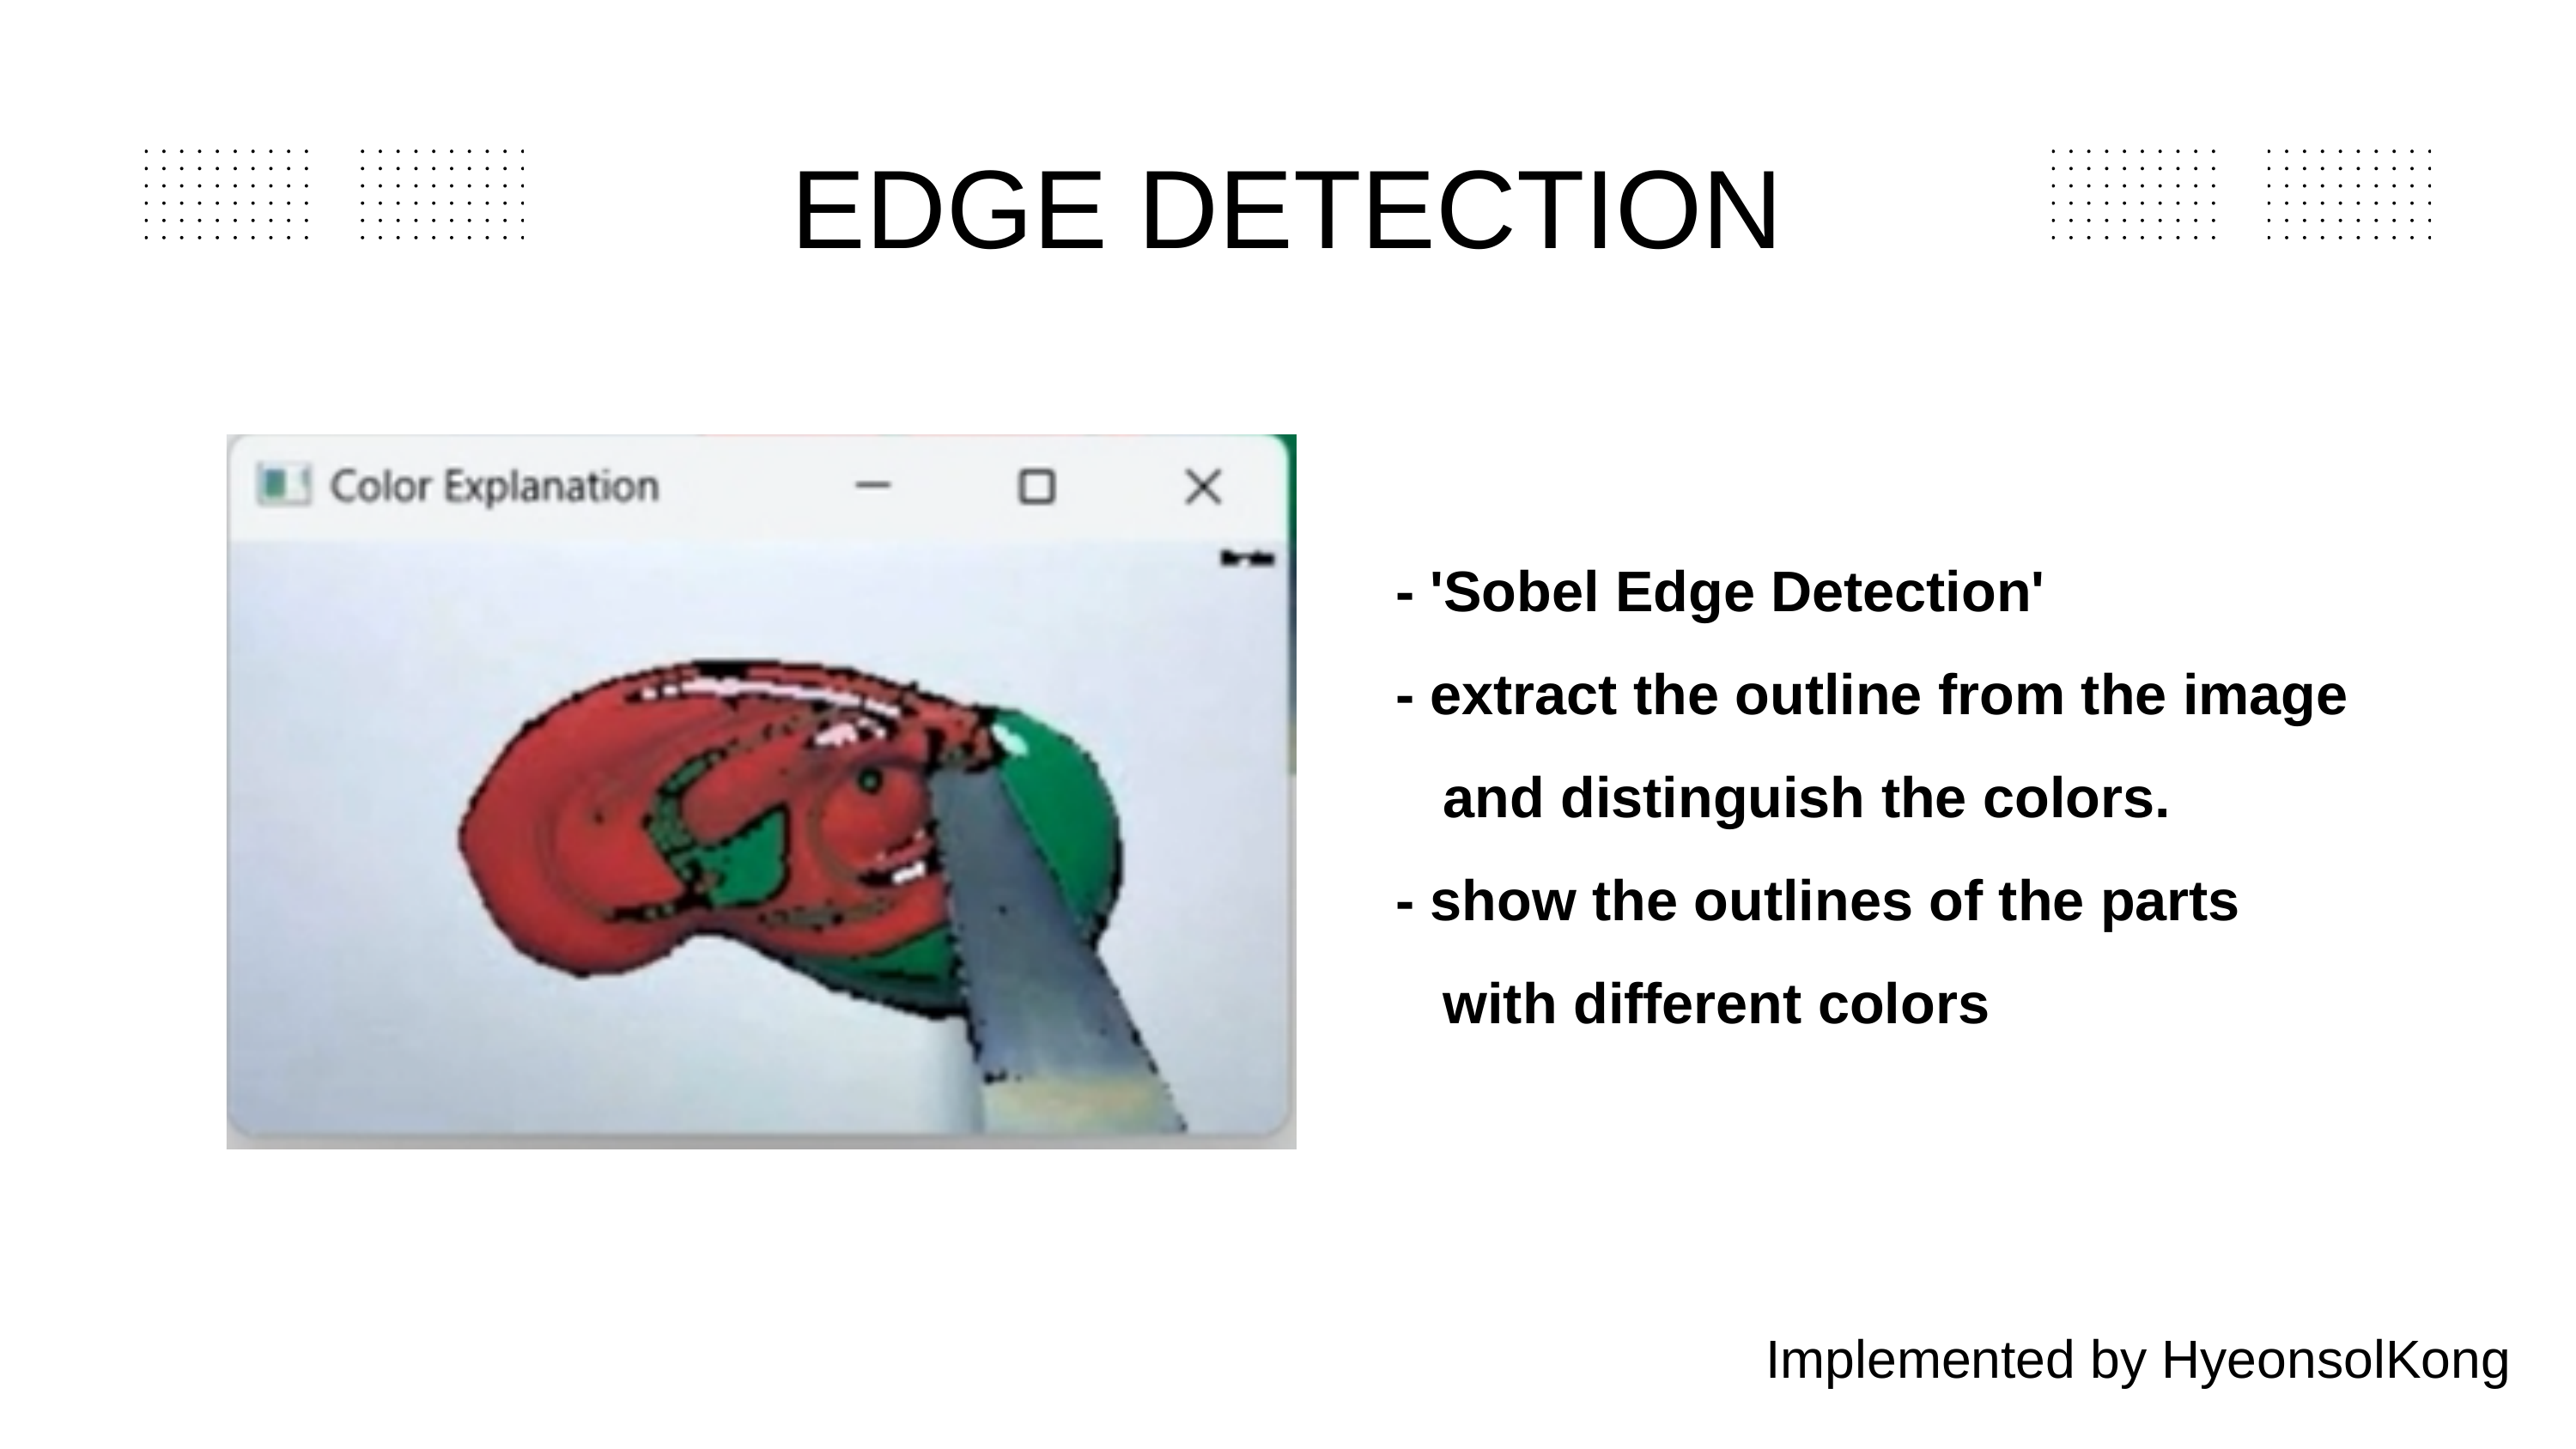

EDGE DETECTION

- 'Sobel Edge Detection'
- extract the outline from the image
   and distinguish the colors.
- show the outlines of the parts
   with different colors

Implemented by HyeonsolKong